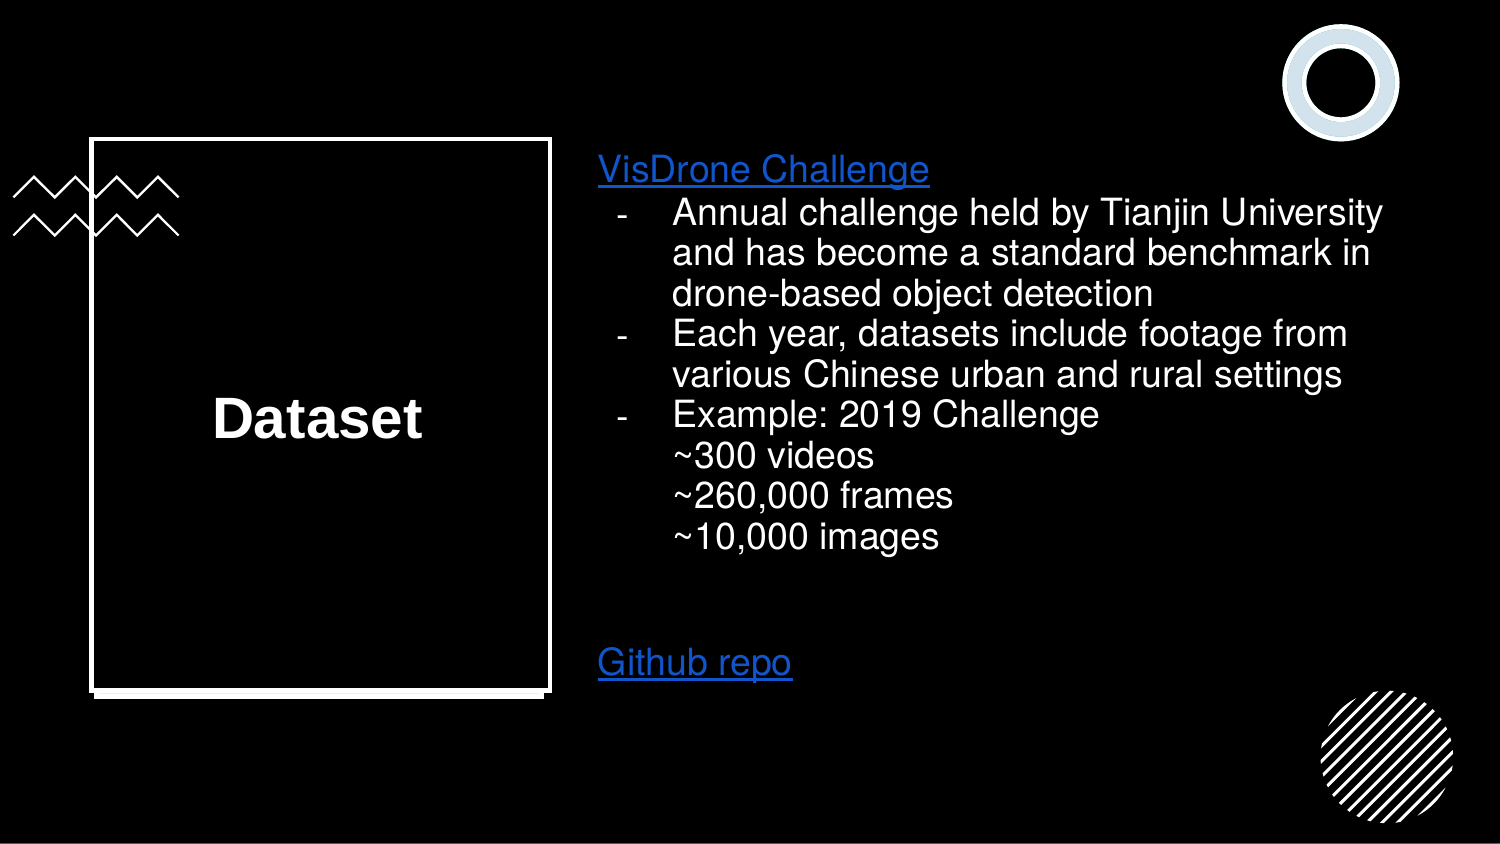

VisDrone Challenge
Annual challenge held by Tianjin University and has become a standard benchmark in drone-based object detection
Each year, datasets include footage from various Chinese urban and rural settings
Example: 2019 Challenge
~300 videos
~260,000 frames
~10,000 images

Github repo

# Dataset